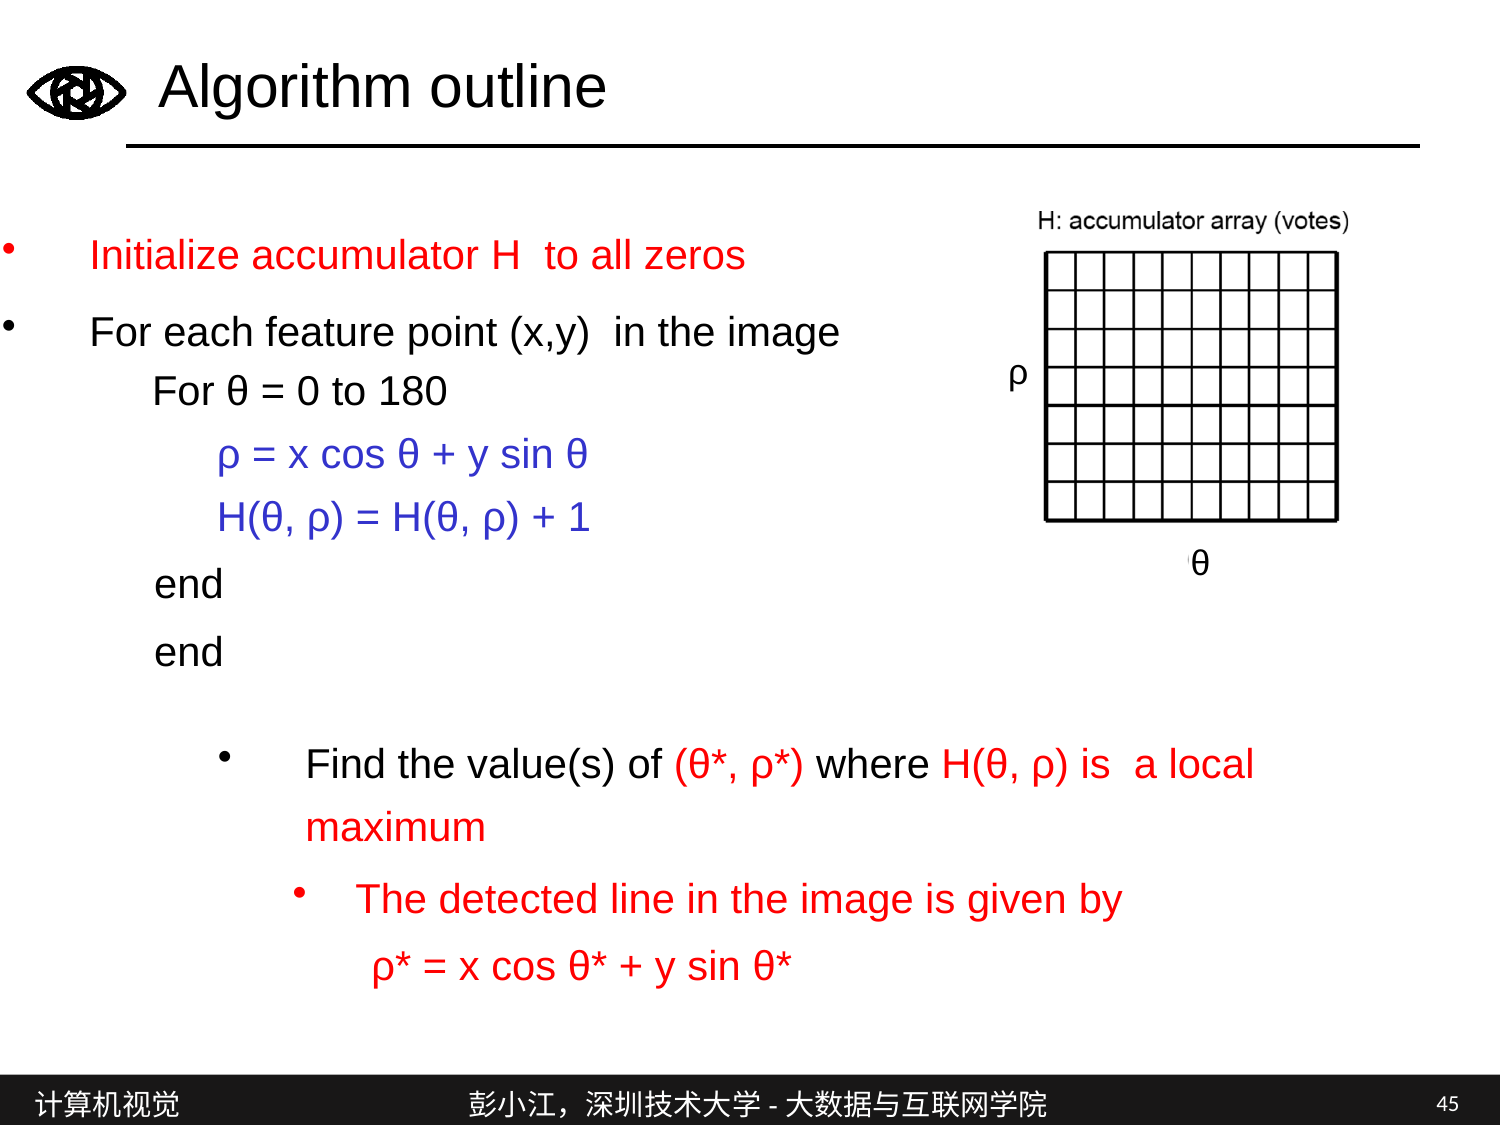

# Algorithm outline
Initialize accumulator H  to all zeros
For each feature point (x,y)  in the image
For θ = 0 to 180
ρ = x cos θ + y sin θ
H(θ, ρ) = H(θ, ρ) + 1
end
end

ρ
θ

Find the value(s) of (θ*, ρ*) where H(θ, ρ) is  a local maximum
The detected line in the image is given by
ρ* = x cos θ* + y sin θ*